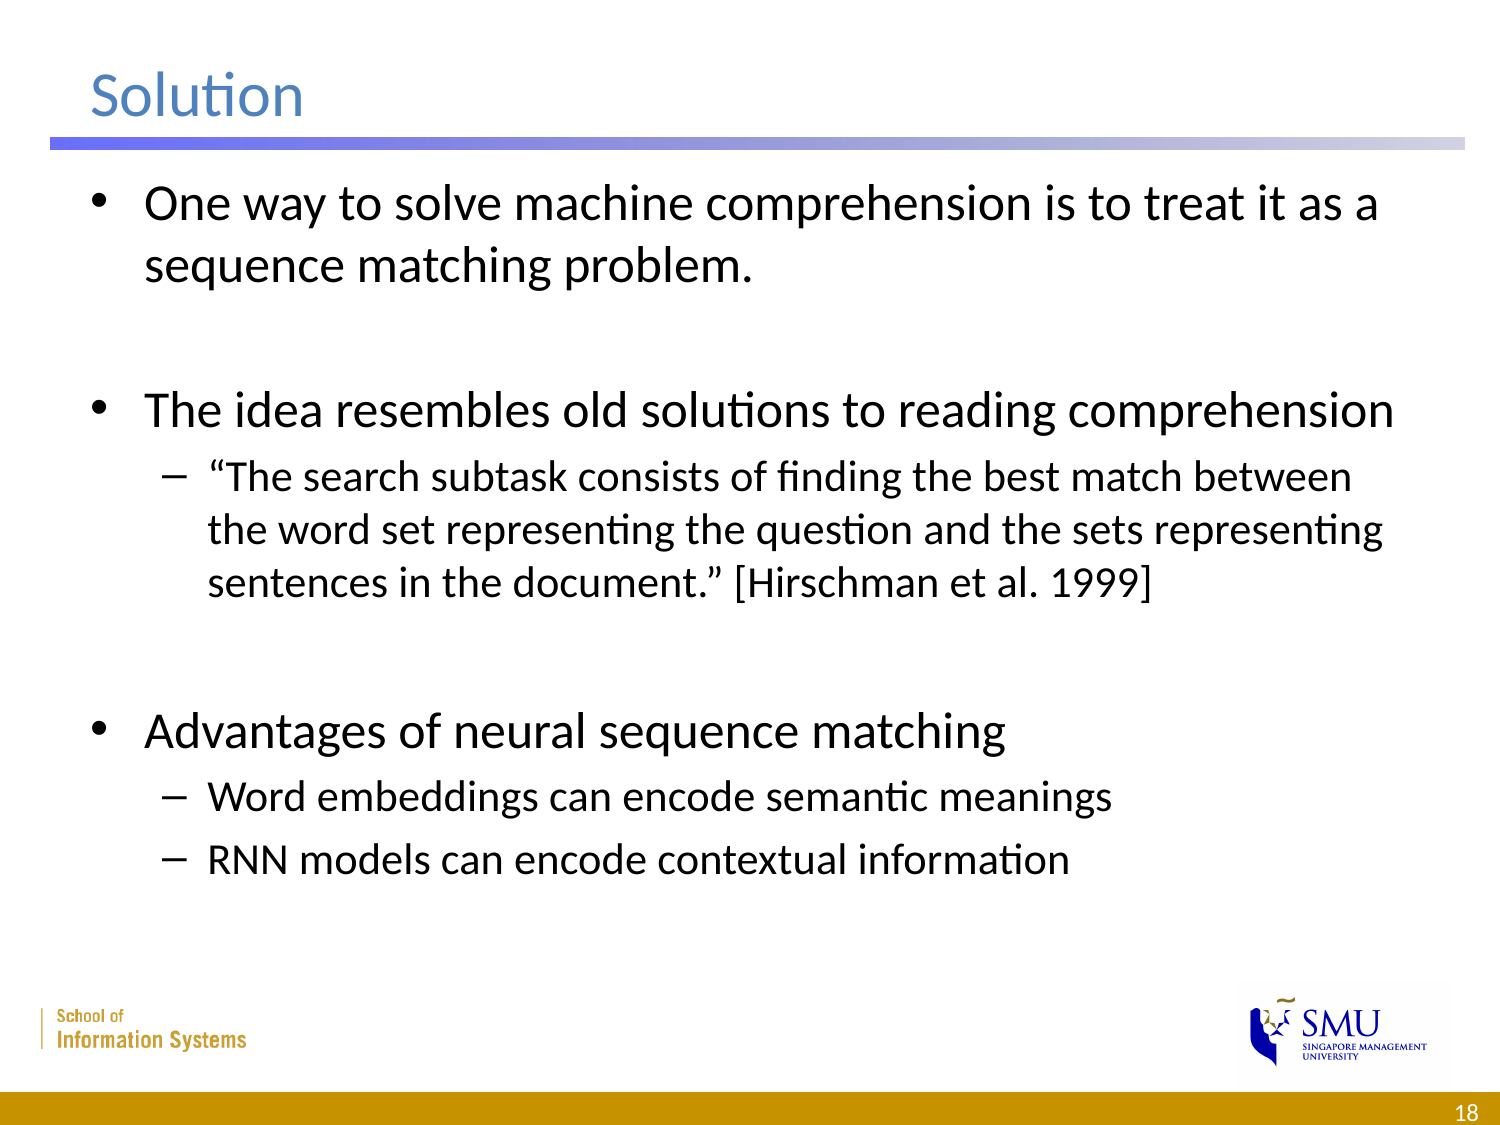

# Solution
One way to solve machine comprehension is to treat it as a sequence matching problem.

The idea resembles old solutions to reading comprehension
“The search subtask consists of finding the best match between the word set representing the question and the sets representing sentences in the document.” [Hirschman et al. 1999]

Advantages of neural sequence matching
Word embeddings can encode semantic meanings
RNN models can encode contextual information

18